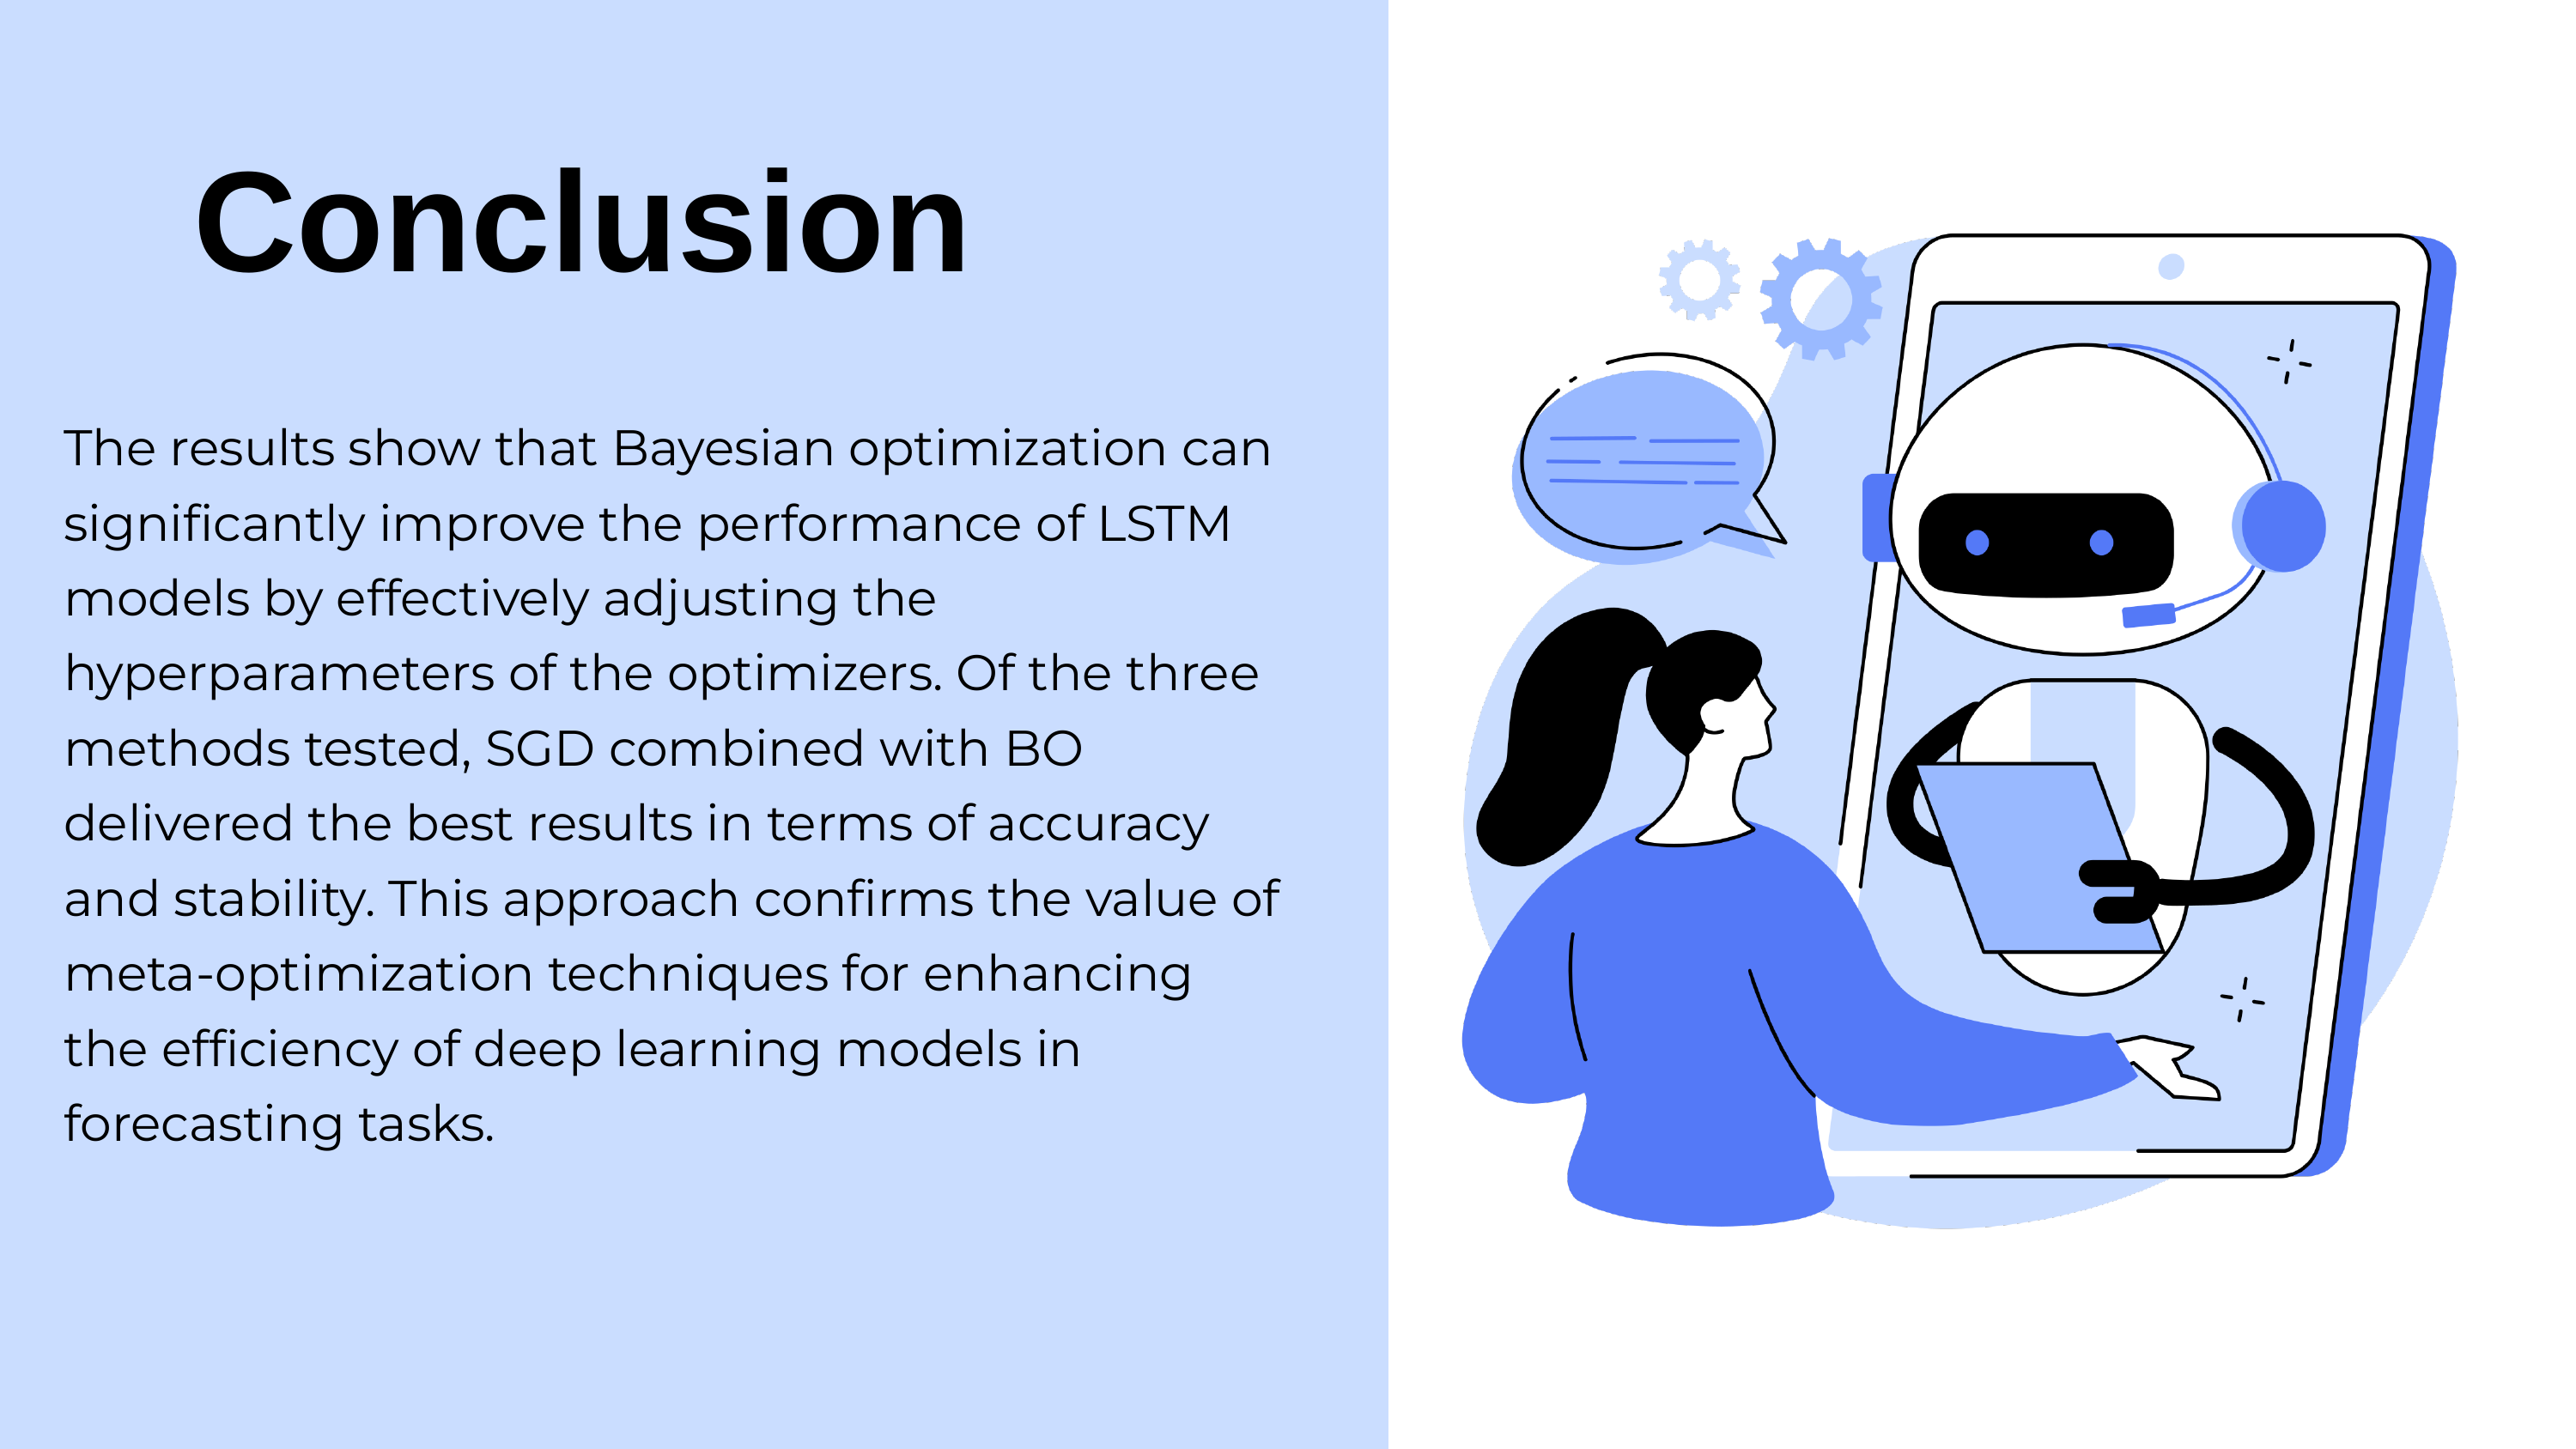

Conclusion

The results show that Bayesian optimization can significantly improve the performance of LSTM models by effectively adjusting the hyperparameters of the optimizers. Of the three methods tested, SGD combined with BO delivered the best results in terms of accuracy and stability. This approach confirms the value of meta-optimization techniques for enhancing the efficiency of deep learning models in forecasting tasks.